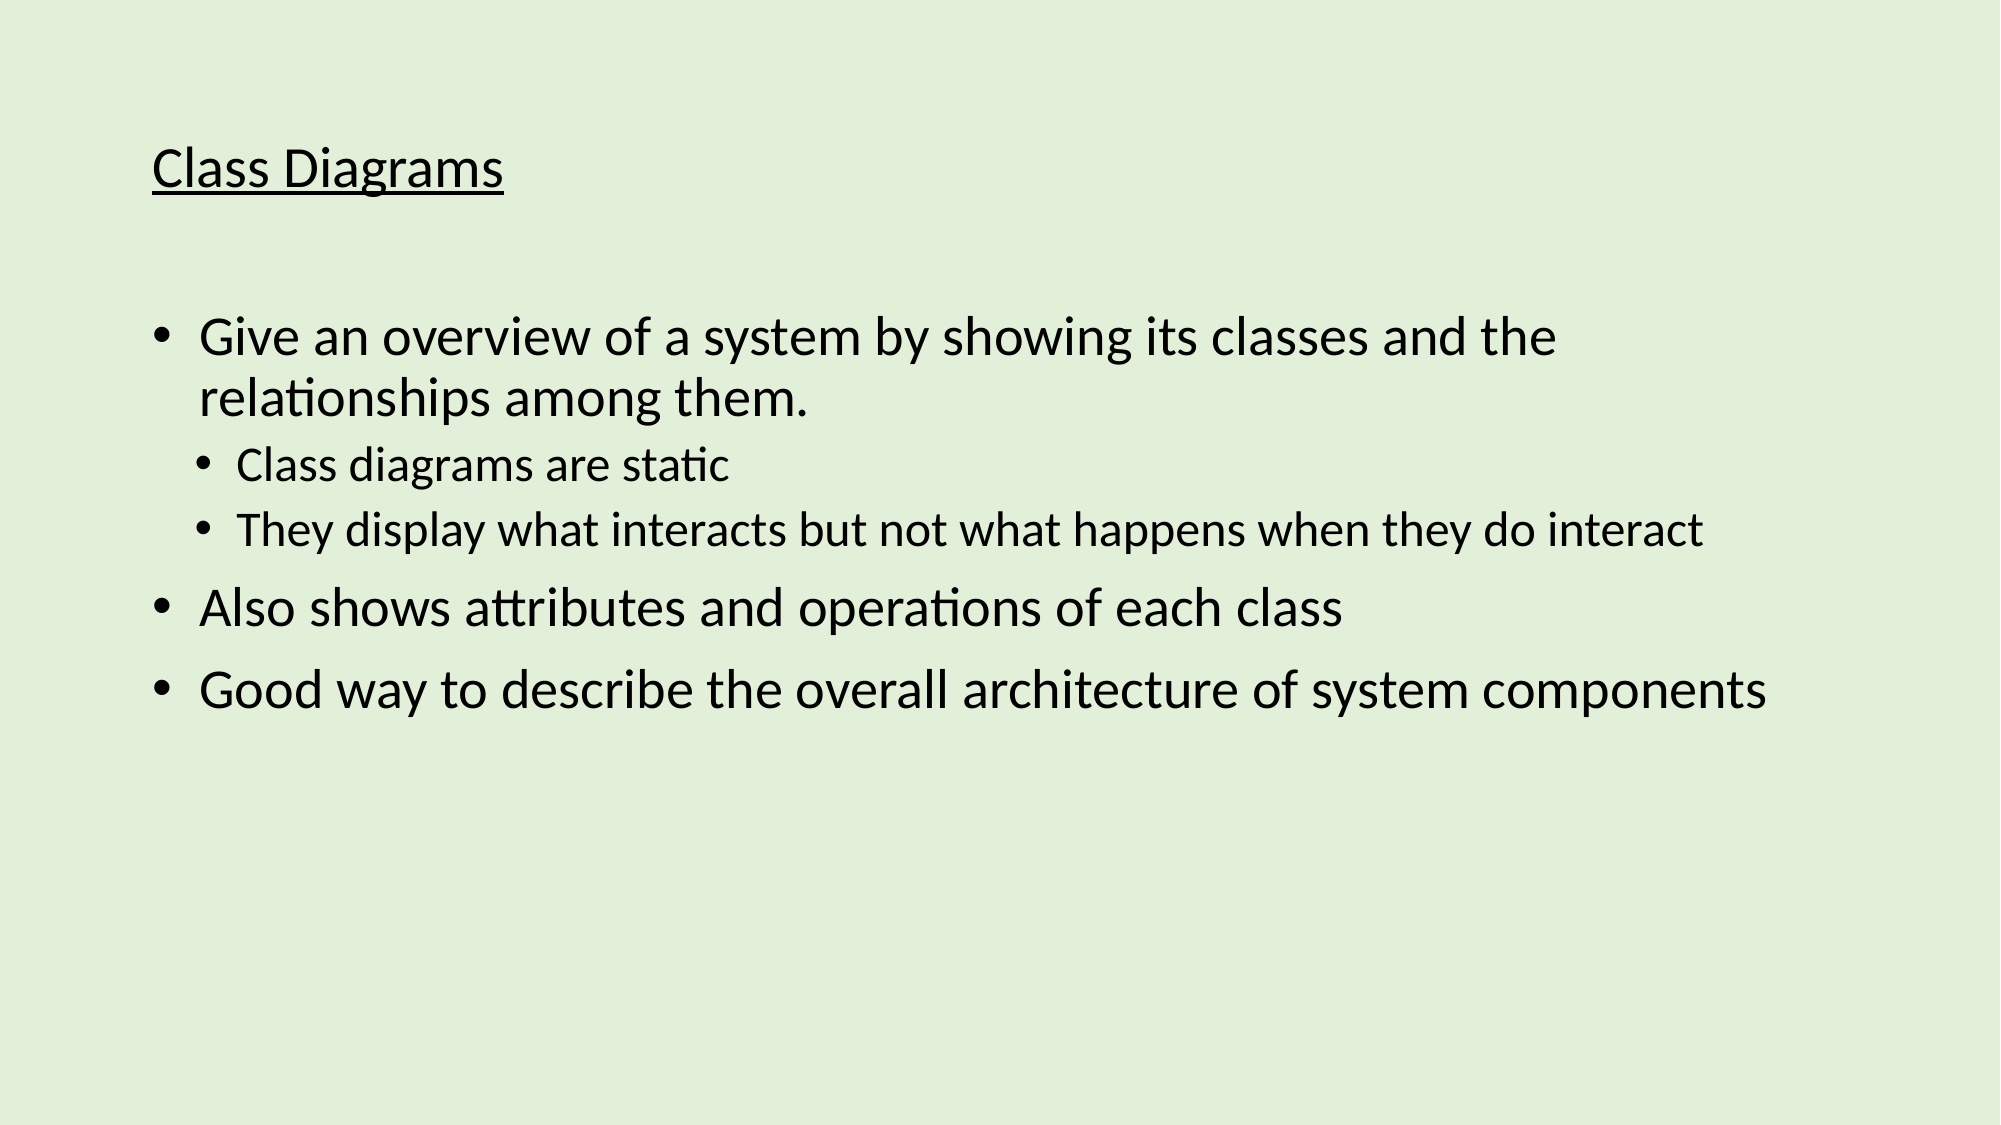

# Class Diagrams
Give an overview of a system by showing its classes and the relationships among them.
Class diagrams are static
They display what interacts but not what happens when they do interact
Also shows attributes and operations of each class
Good way to describe the overall architecture of system components